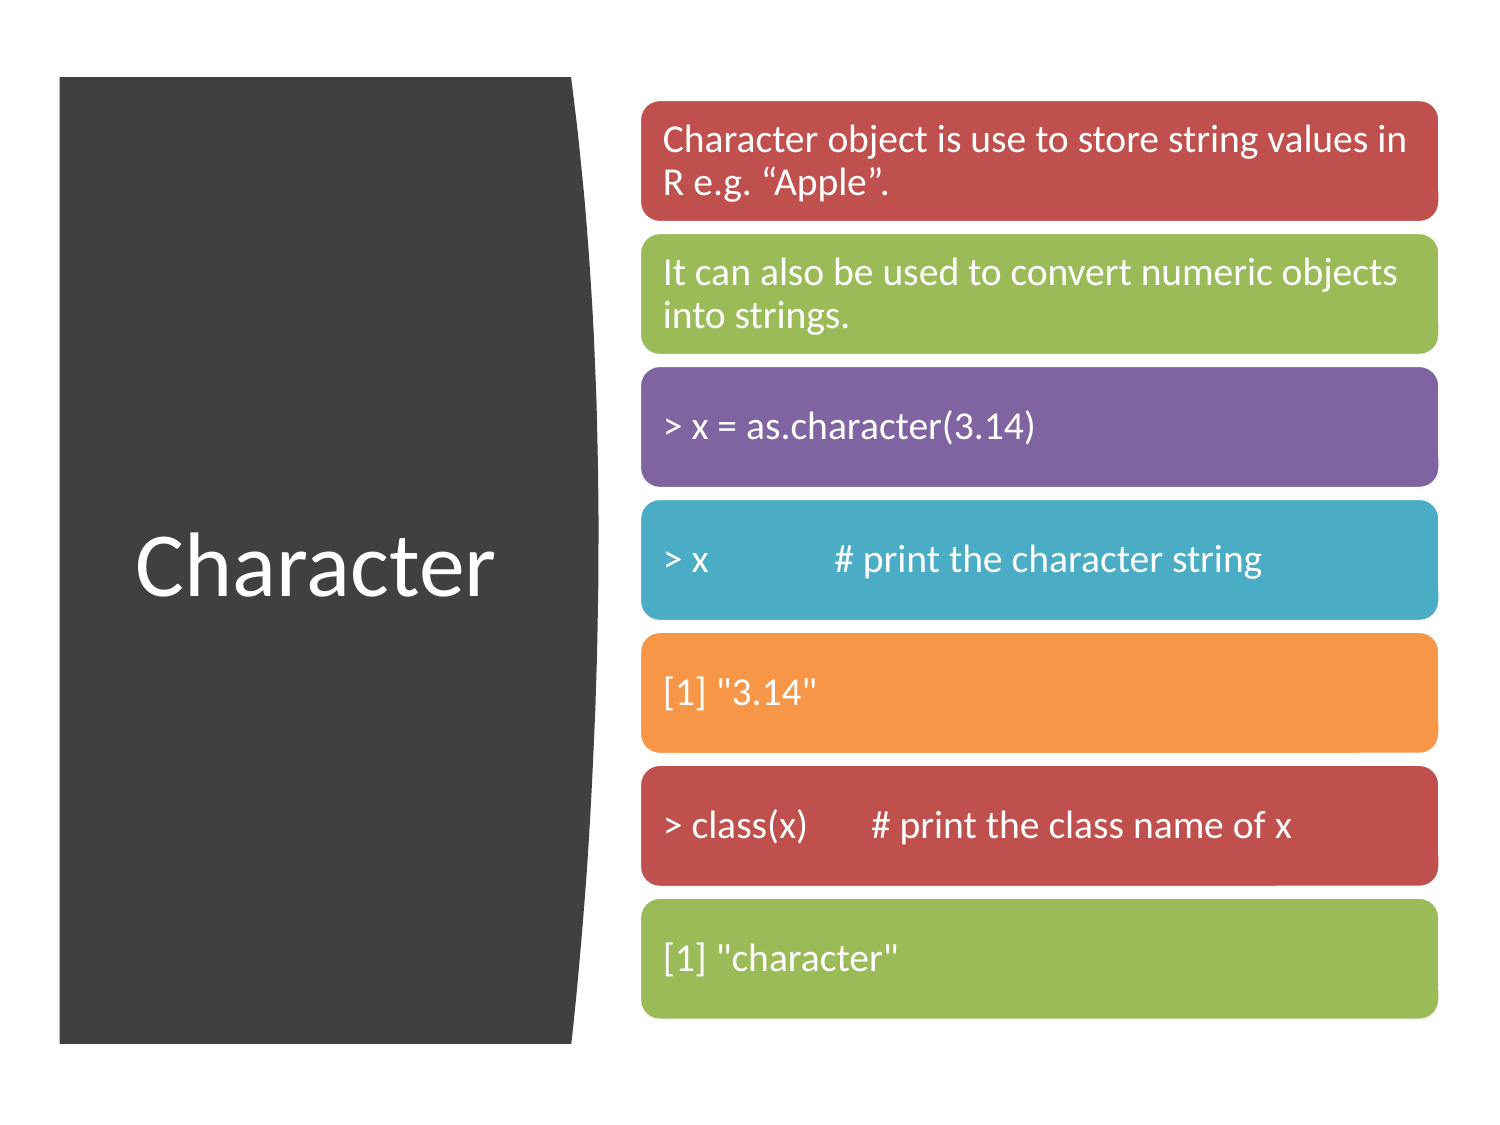

Character object is use to store string values in R e.g. “Apple”.
It can also be used to convert numeric objects into strings.
> x = as.character(3.14)
> x              # print the character string
[1] "3.14"
> class(x)       # print the class name of x
[1] "character"

# Character